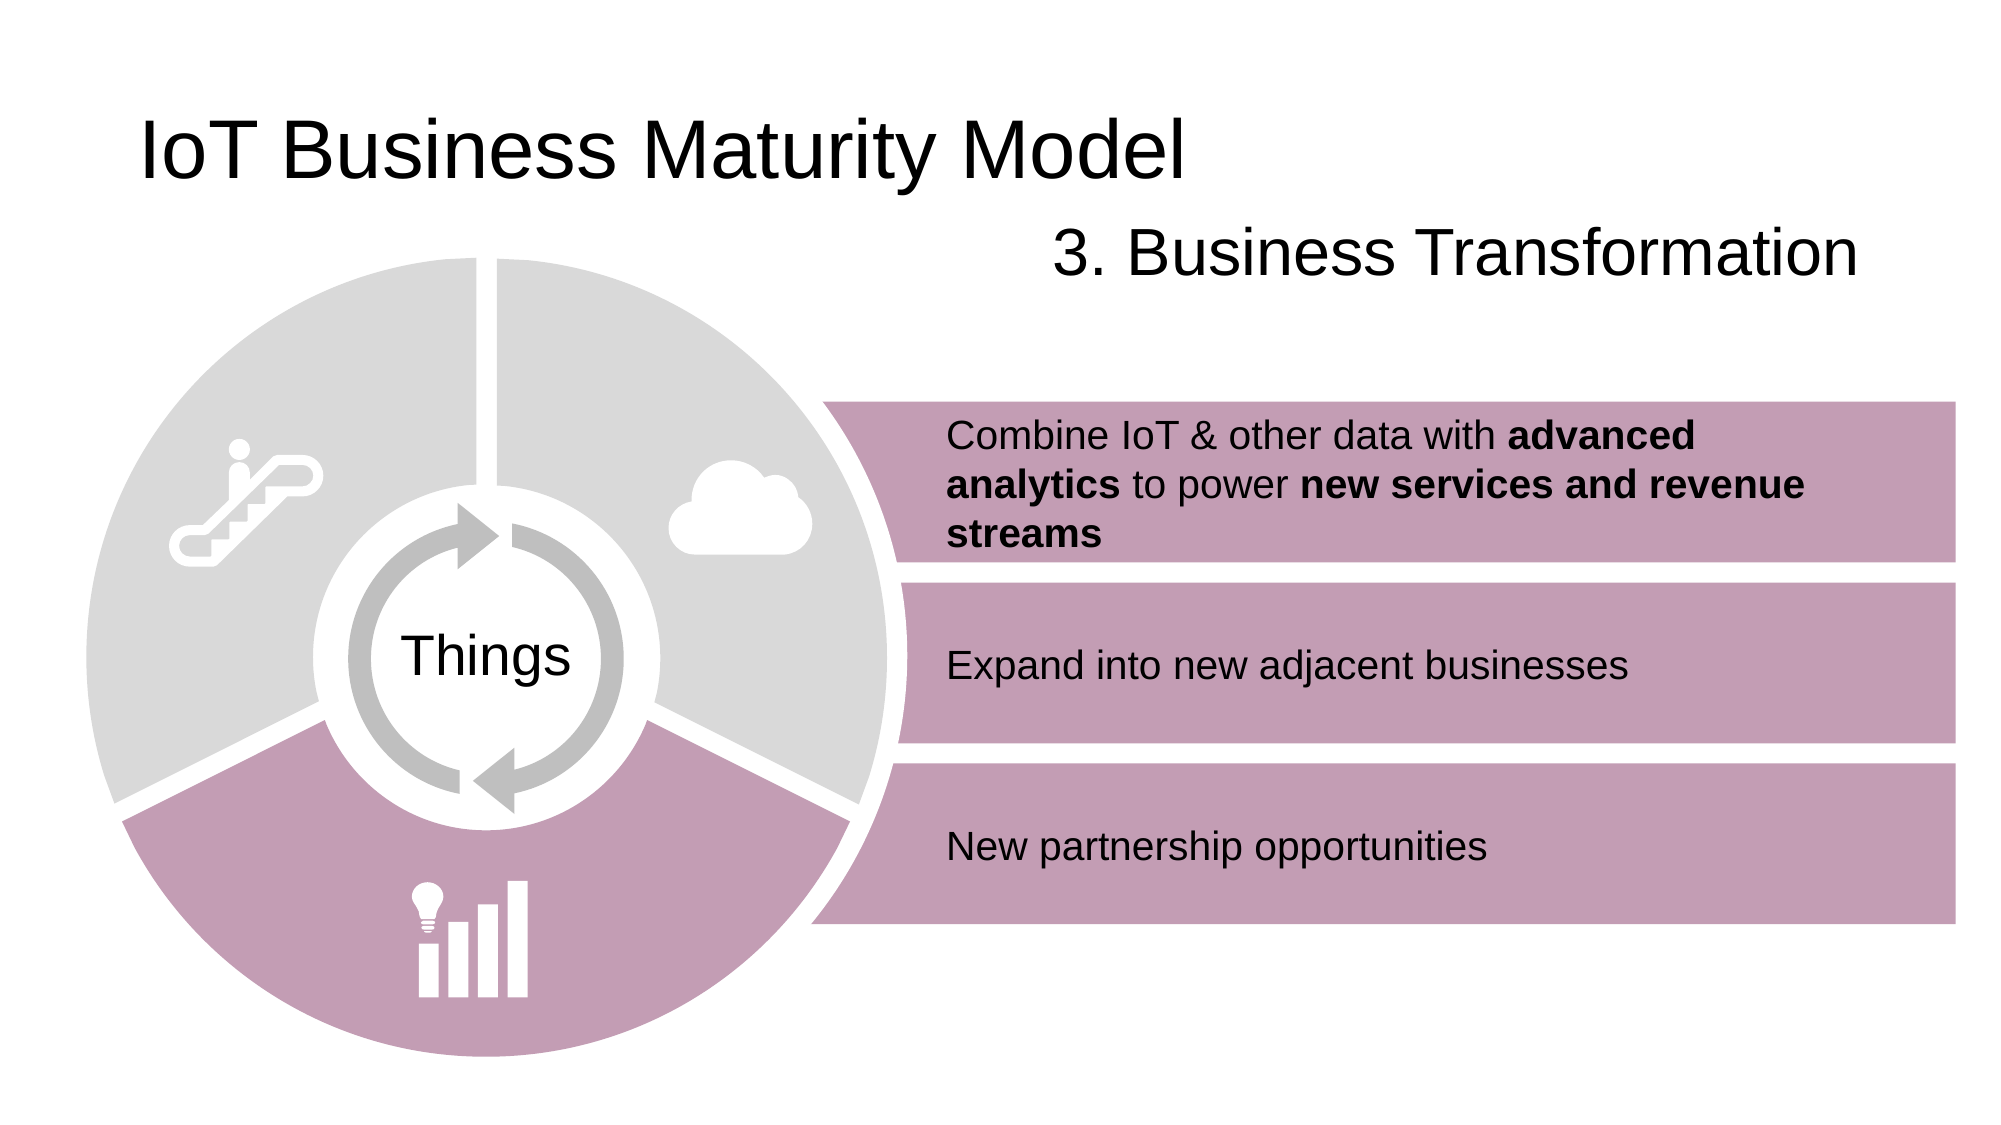

IoT Business Maturity Model
3. Business Transformation

Combine IoT & other data with advanced analytics to power new services and revenue streams

Expand into new adjacent businesses
Things

New partnership opportunities